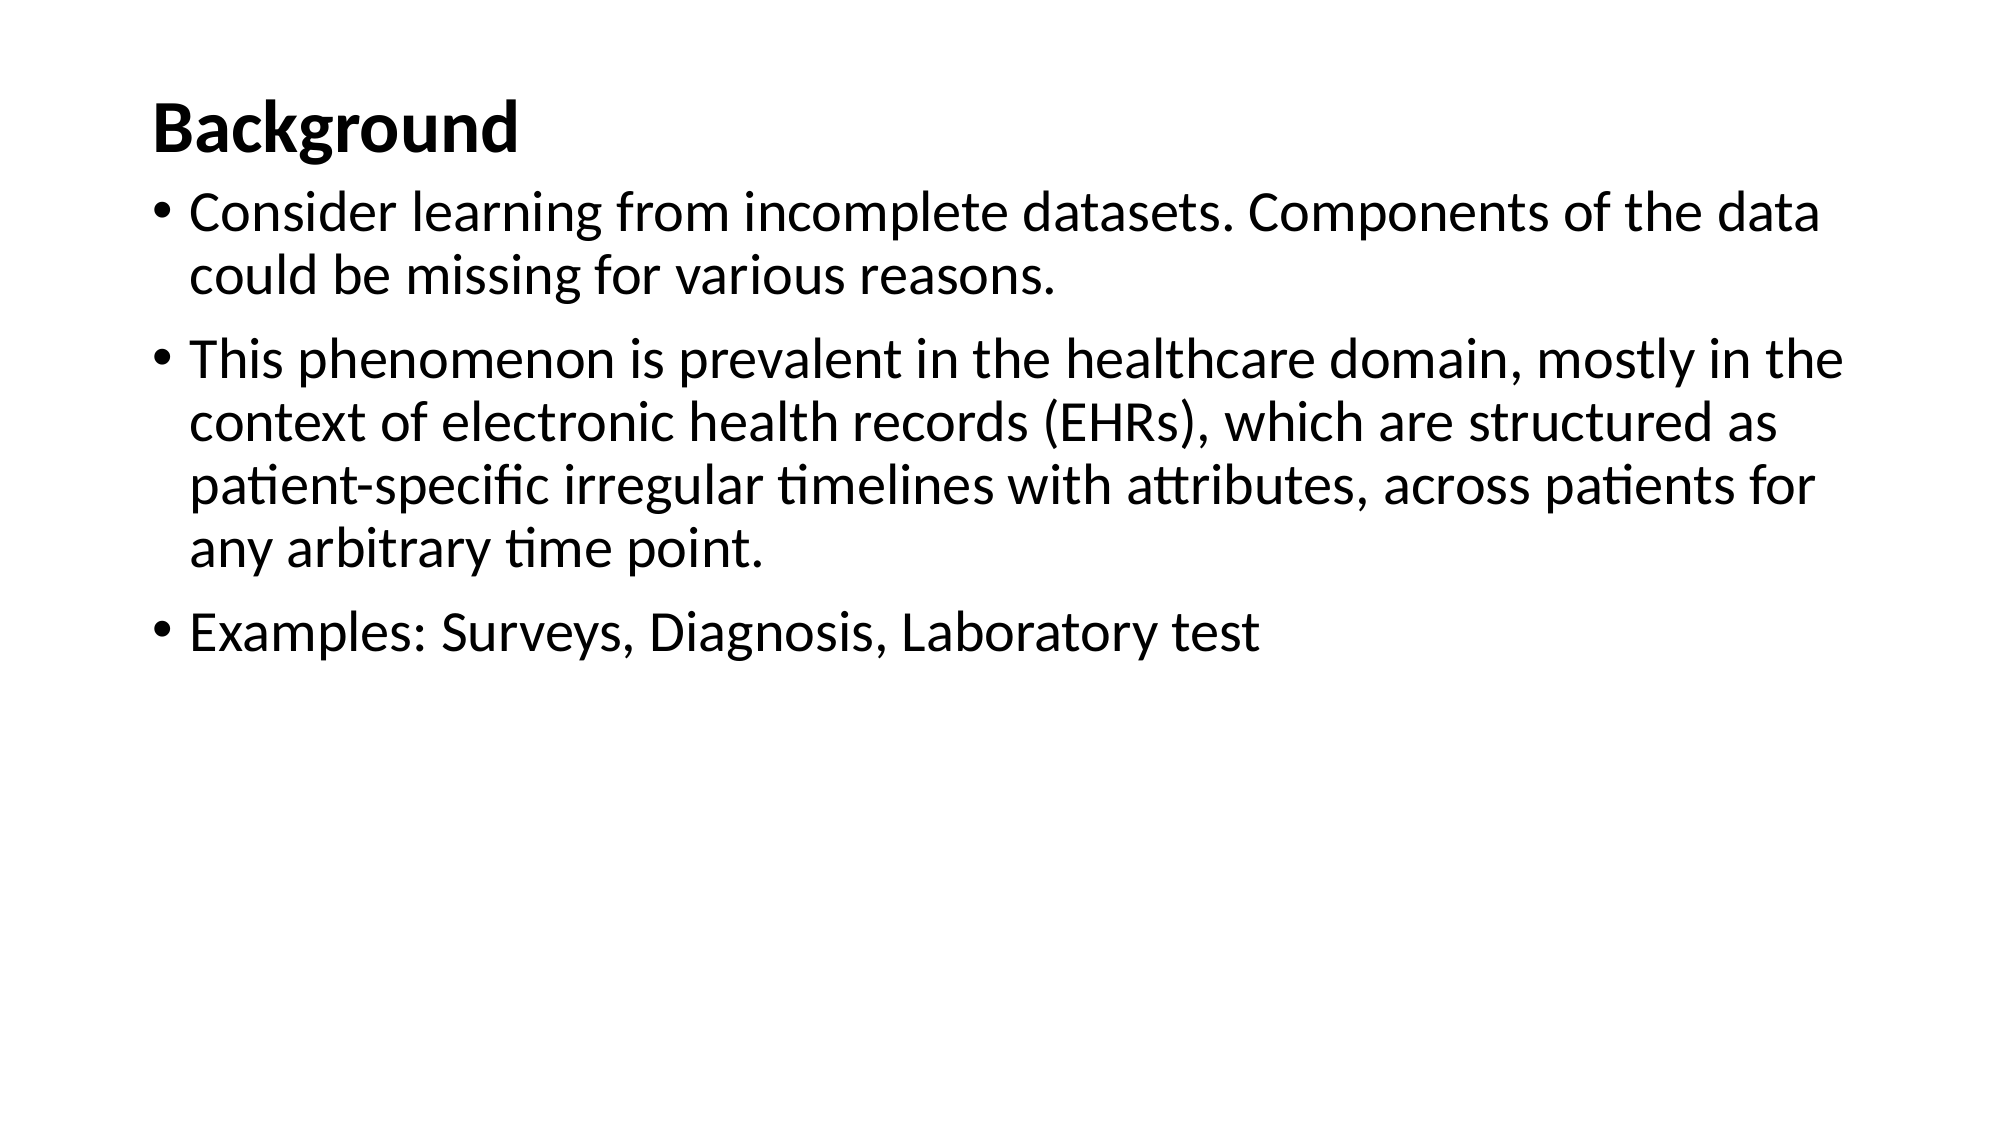

# Background
Consider learning from incomplete datasets. Components of the data could be missing for various reasons.
This phenomenon is prevalent in the healthcare domain, mostly in the context of electronic health records (EHRs), which are structured as patient-specific irregular timelines with attributes, across patients for any arbitrary time point.
Examples: Surveys, Diagnosis, Laboratory test